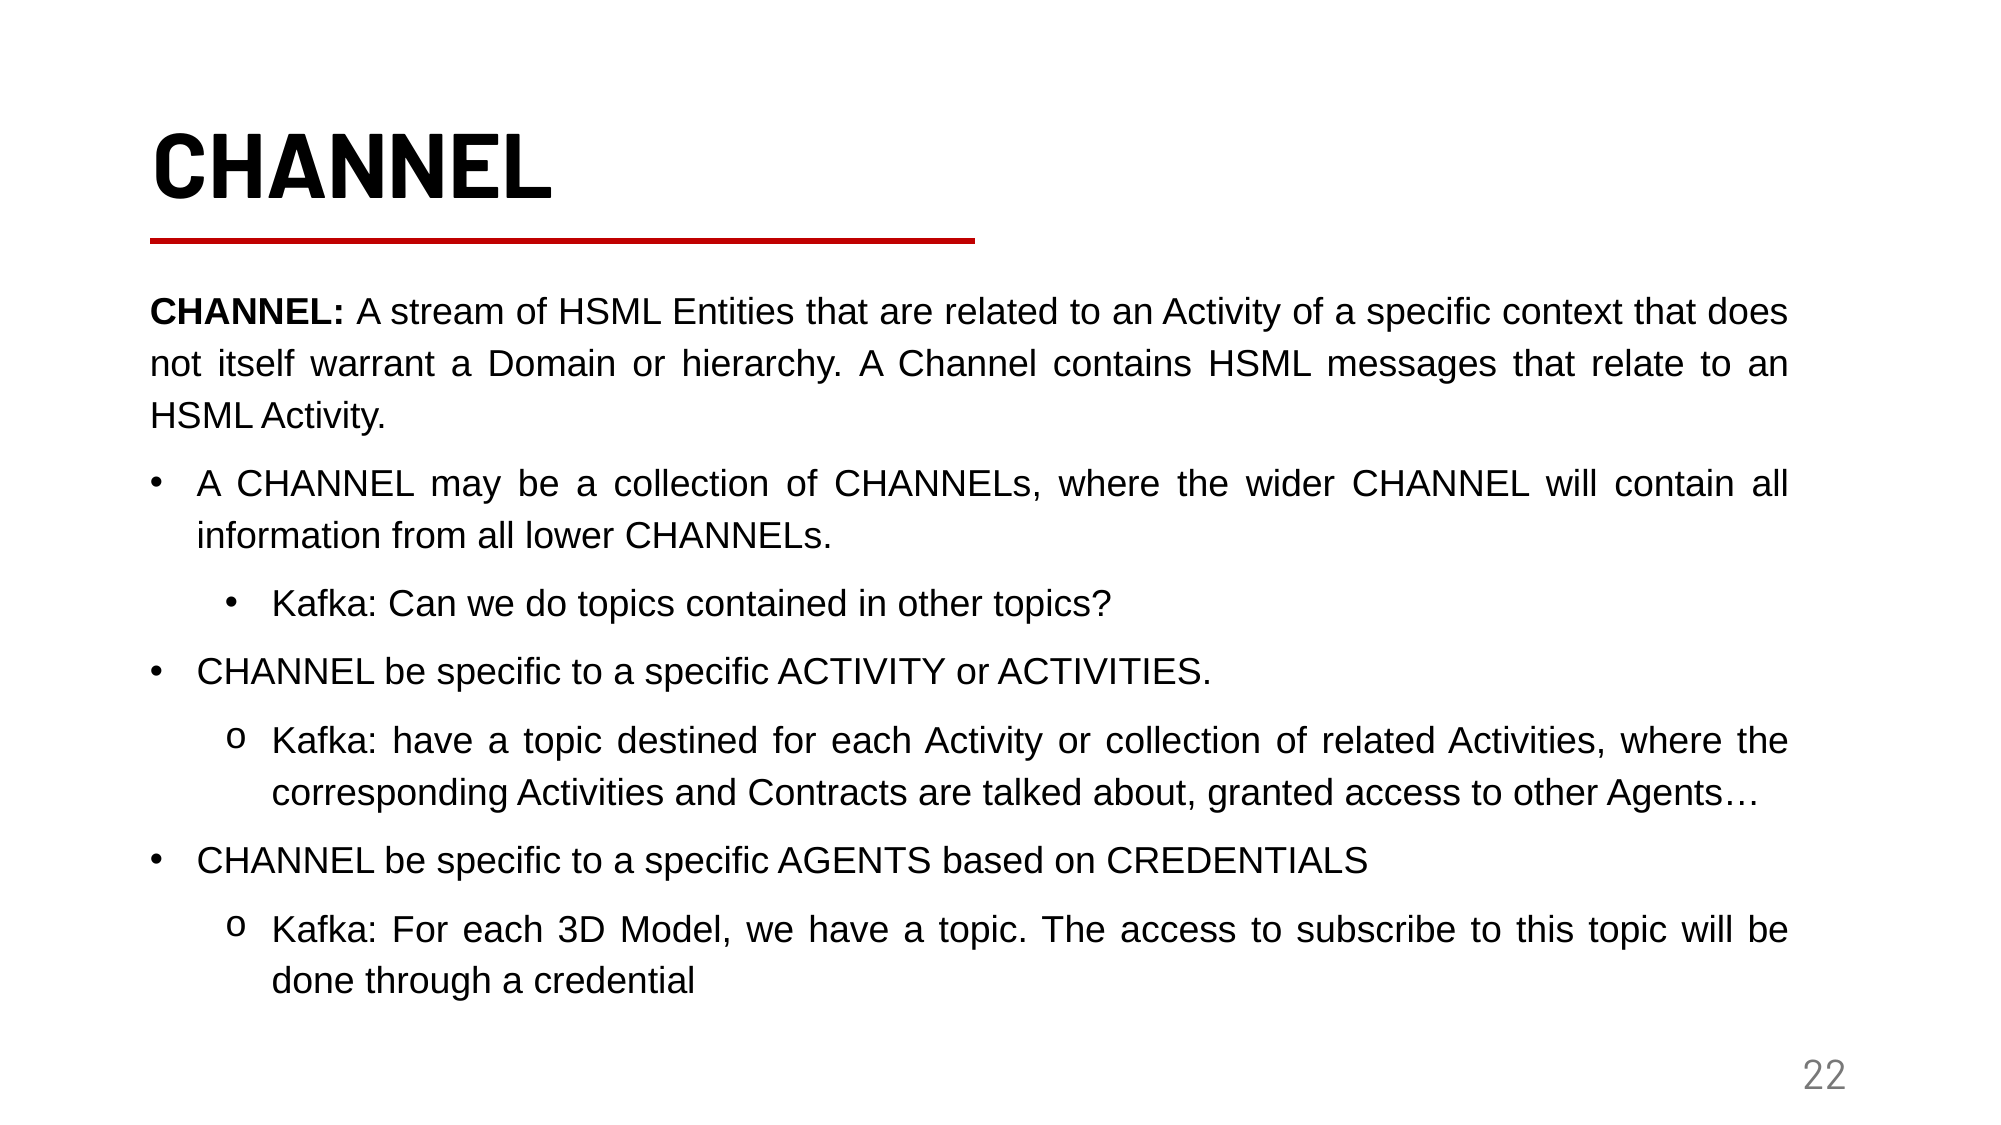

# CHANNEL
CHANNEL: A stream of HSML Entities that are related to an Activity of a specific context that does not itself warrant a Domain or hierarchy. A Channel contains HSML messages that relate to an HSML Activity.
A CHANNEL may be a collection of CHANNELs, where the wider CHANNEL will contain all information from all lower CHANNELs.
Kafka: Can we do topics contained in other topics?
CHANNEL be specific to a specific ACTIVITY or ACTIVITIES.
Kafka: have a topic destined for each Activity or collection of related Activities, where the corresponding Activities and Contracts are talked about, granted access to other Agents…
CHANNEL be specific to a specific AGENTS based on CREDENTIALS
Kafka: For each 3D Model, we have a topic. The access to subscribe to this topic will be done through a credential
22